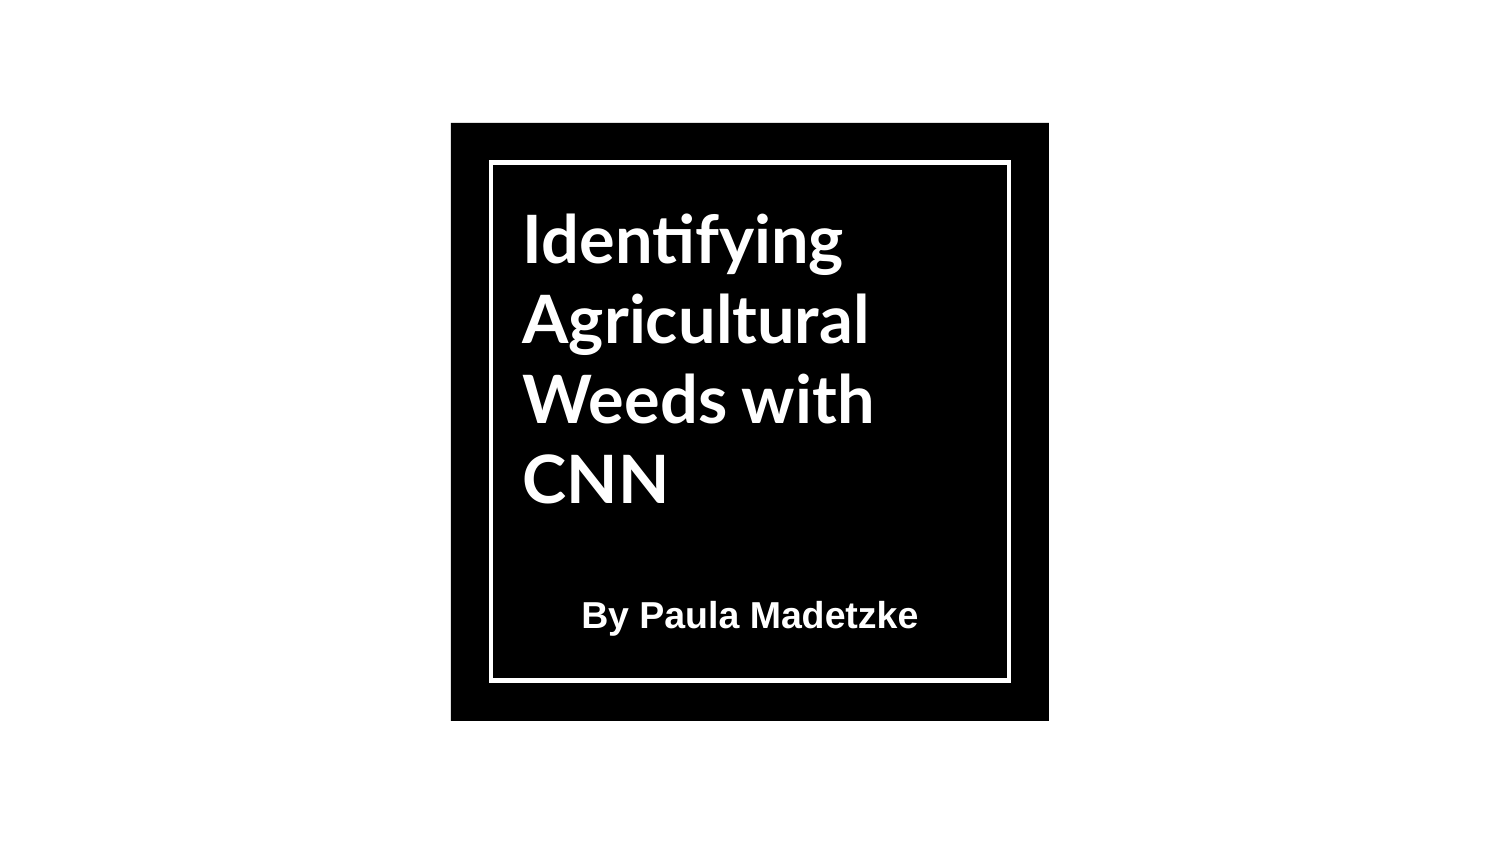

Identifying Agricultural Weeds with CNN

By Paula Madetzke